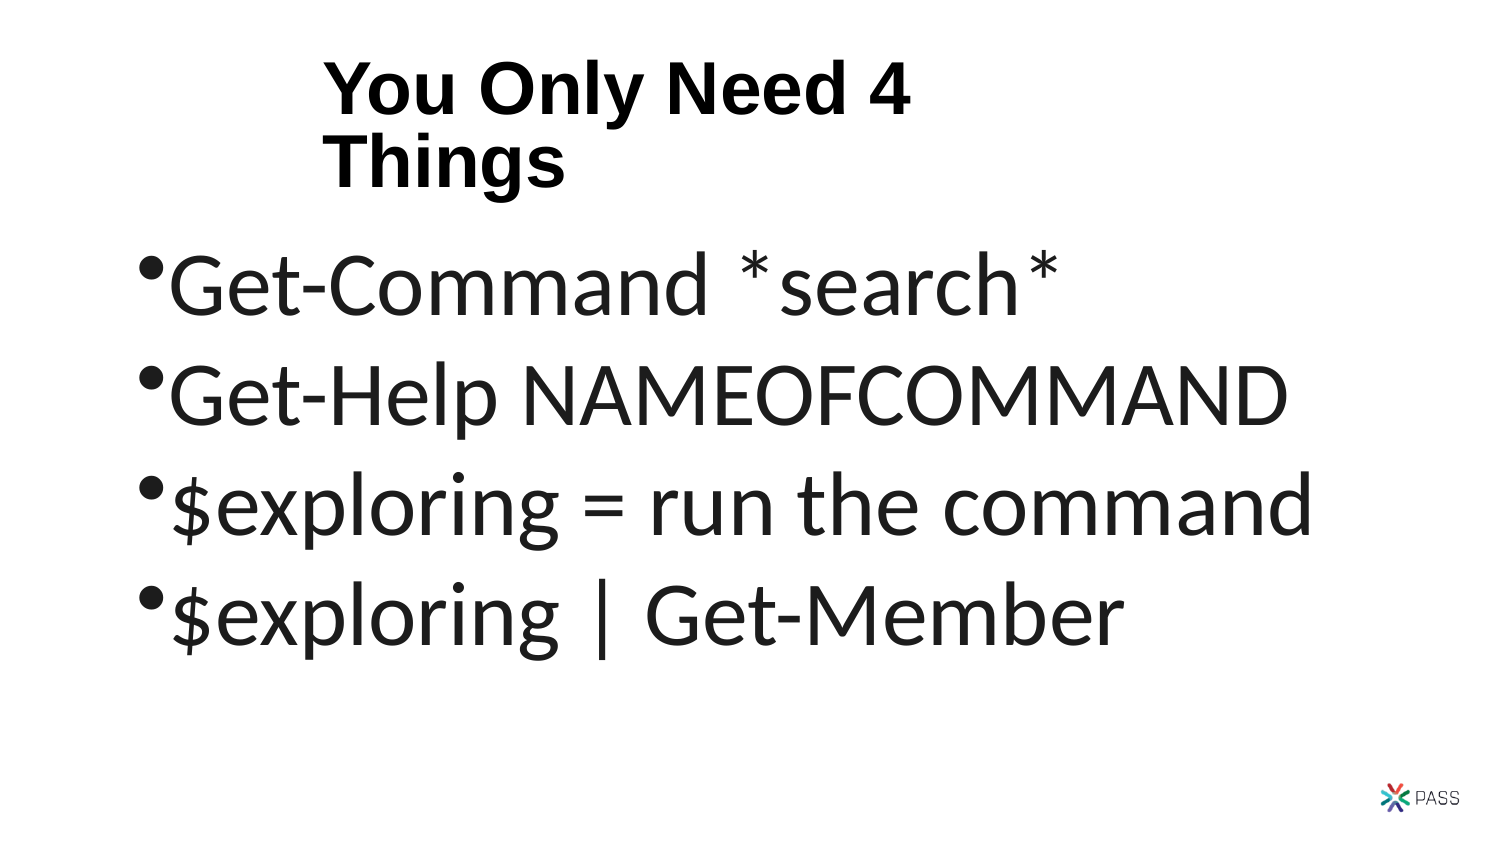

# You Only Need 4 Things
Get-Command *search*
Get-Help NAMEOFCOMMAND
$exploring = run the command
$exploring | Get-Member